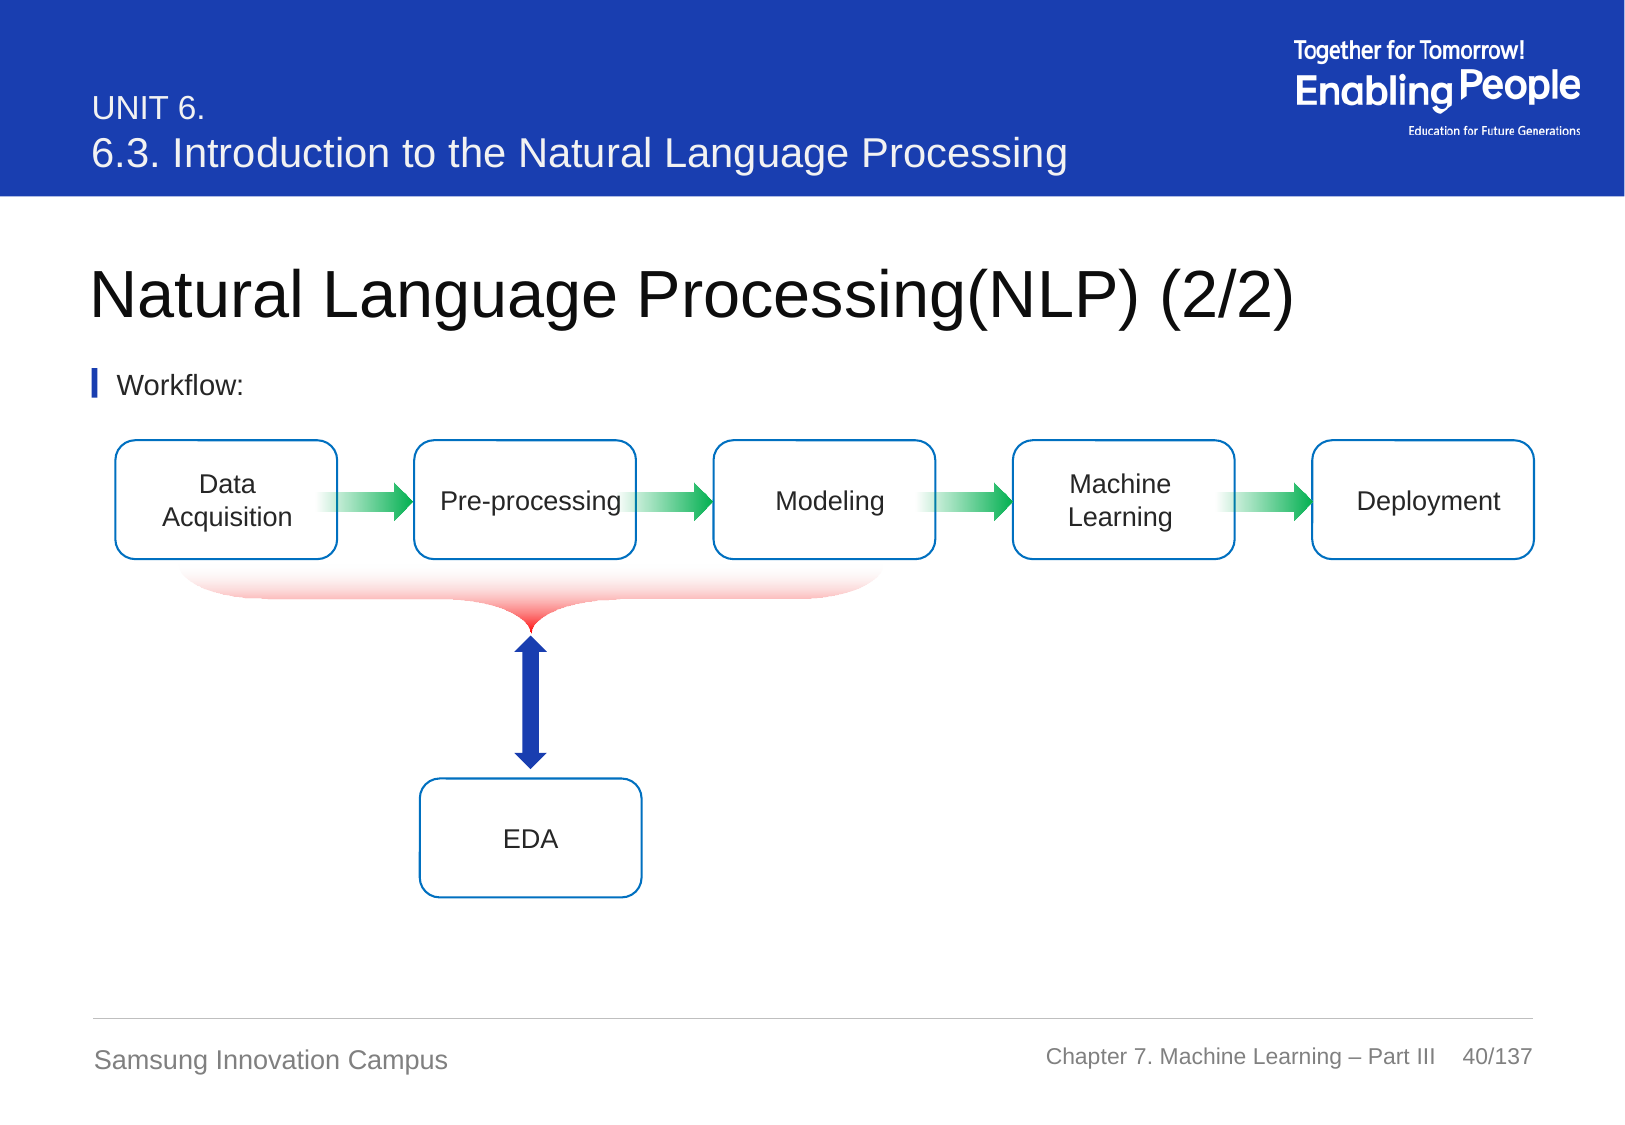

UNIT 6.
6.3. Introduction to the Natural Language Processing

Natural Language Processing(NLP) (2/2)
Workflow:

Pre-processing

Data
Acquisition
Machine
Learning

Modeling
Deployment

EDA